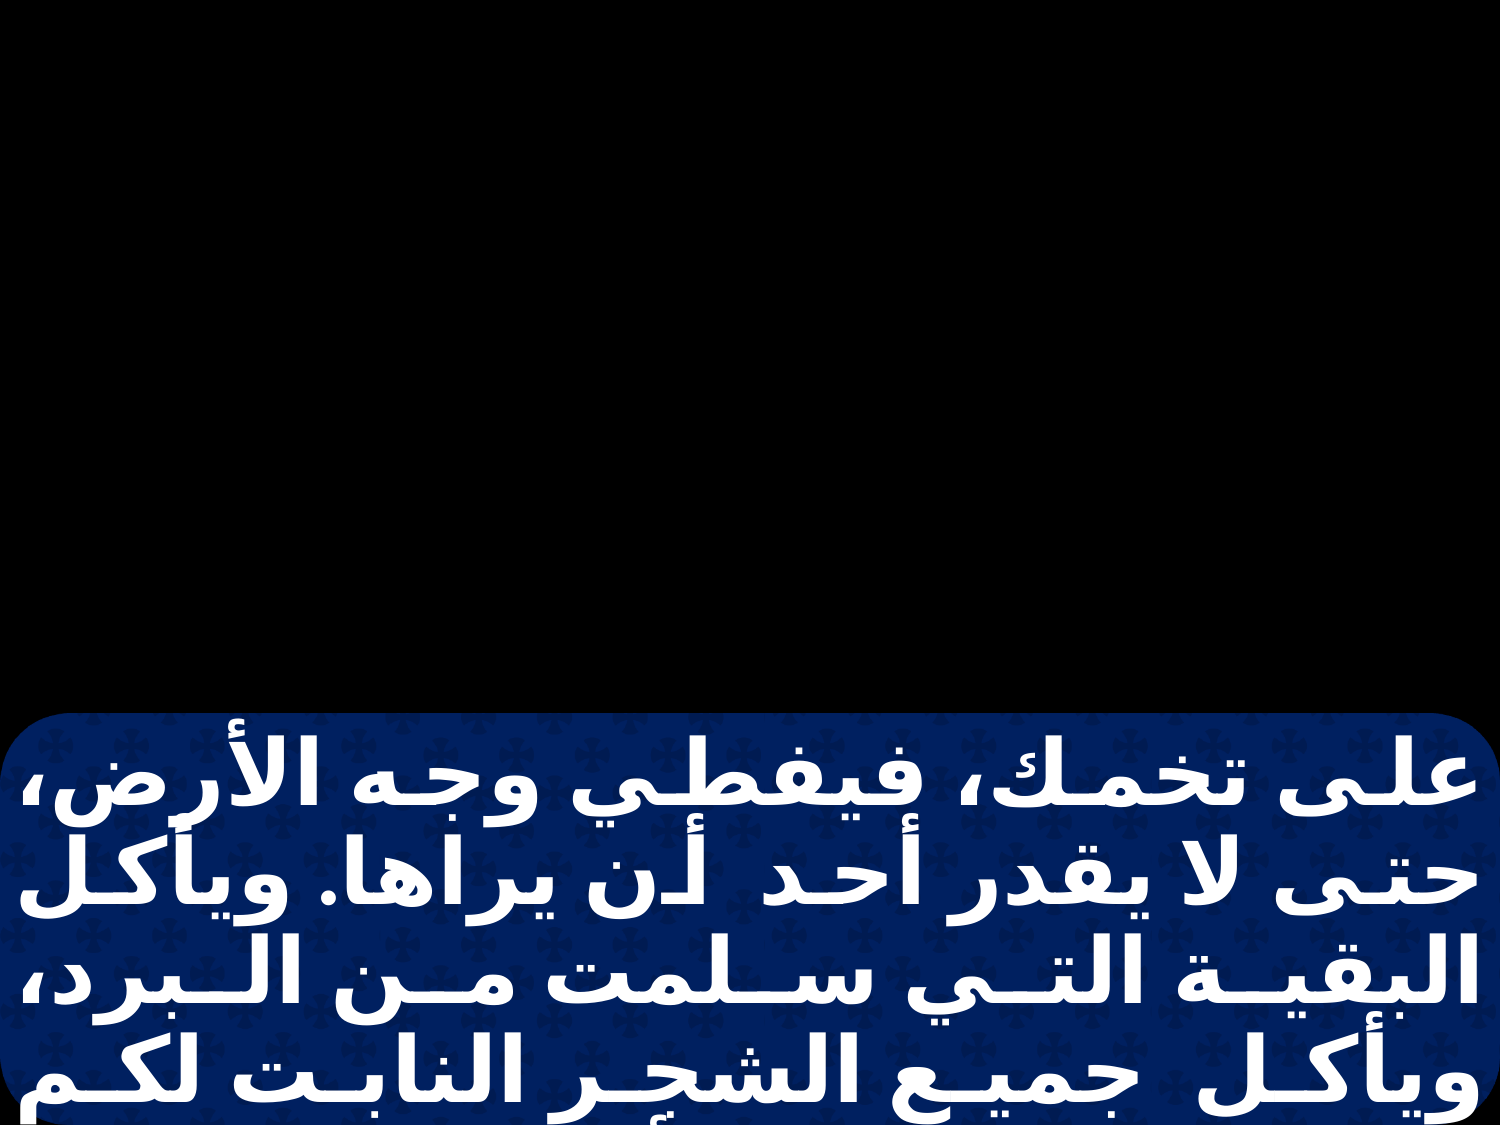

على تخمك، فيفطي وجه الأرض، حتى لا يقدر أحد  أن يراها. ويأكل البقية التي سلمت من البرد، ويأكل  جميع الشجر النابت لكم في الصحراء. ويملأ بيوتك  وبيوت جميع عبيدك وبيوت جميع المصريين، ما لم